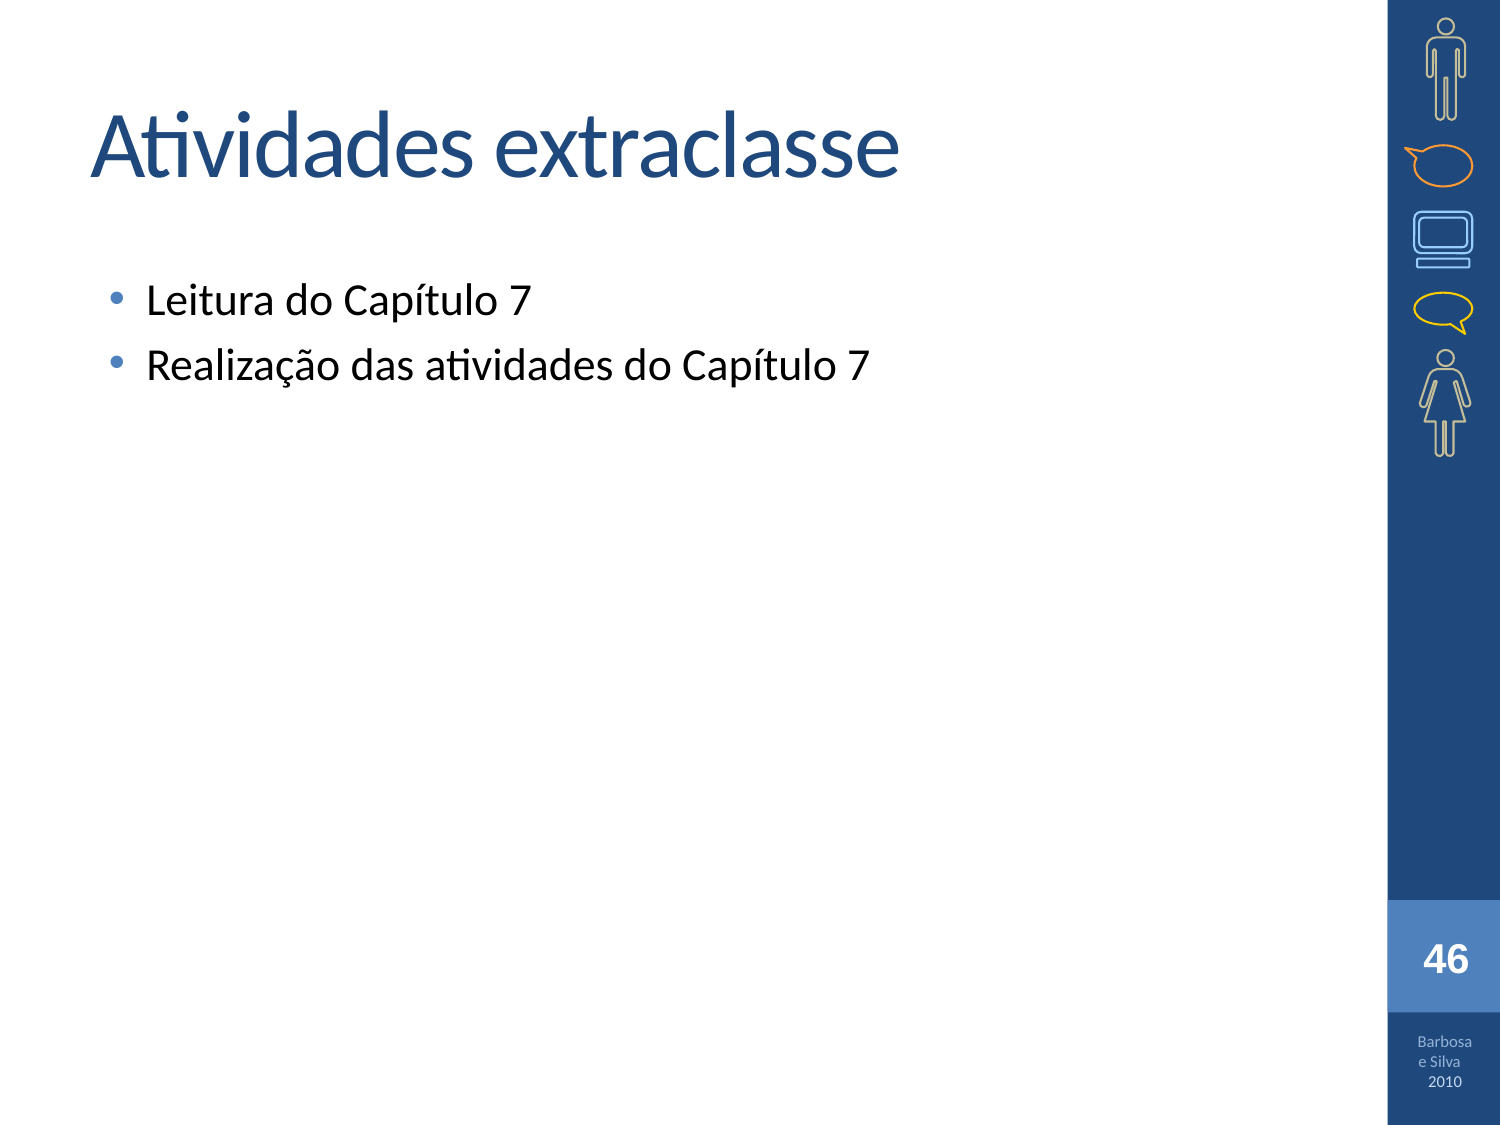

# Atividades extraclasse
Leitura do Capítulo 7
Realização das atividades do Capítulo 7